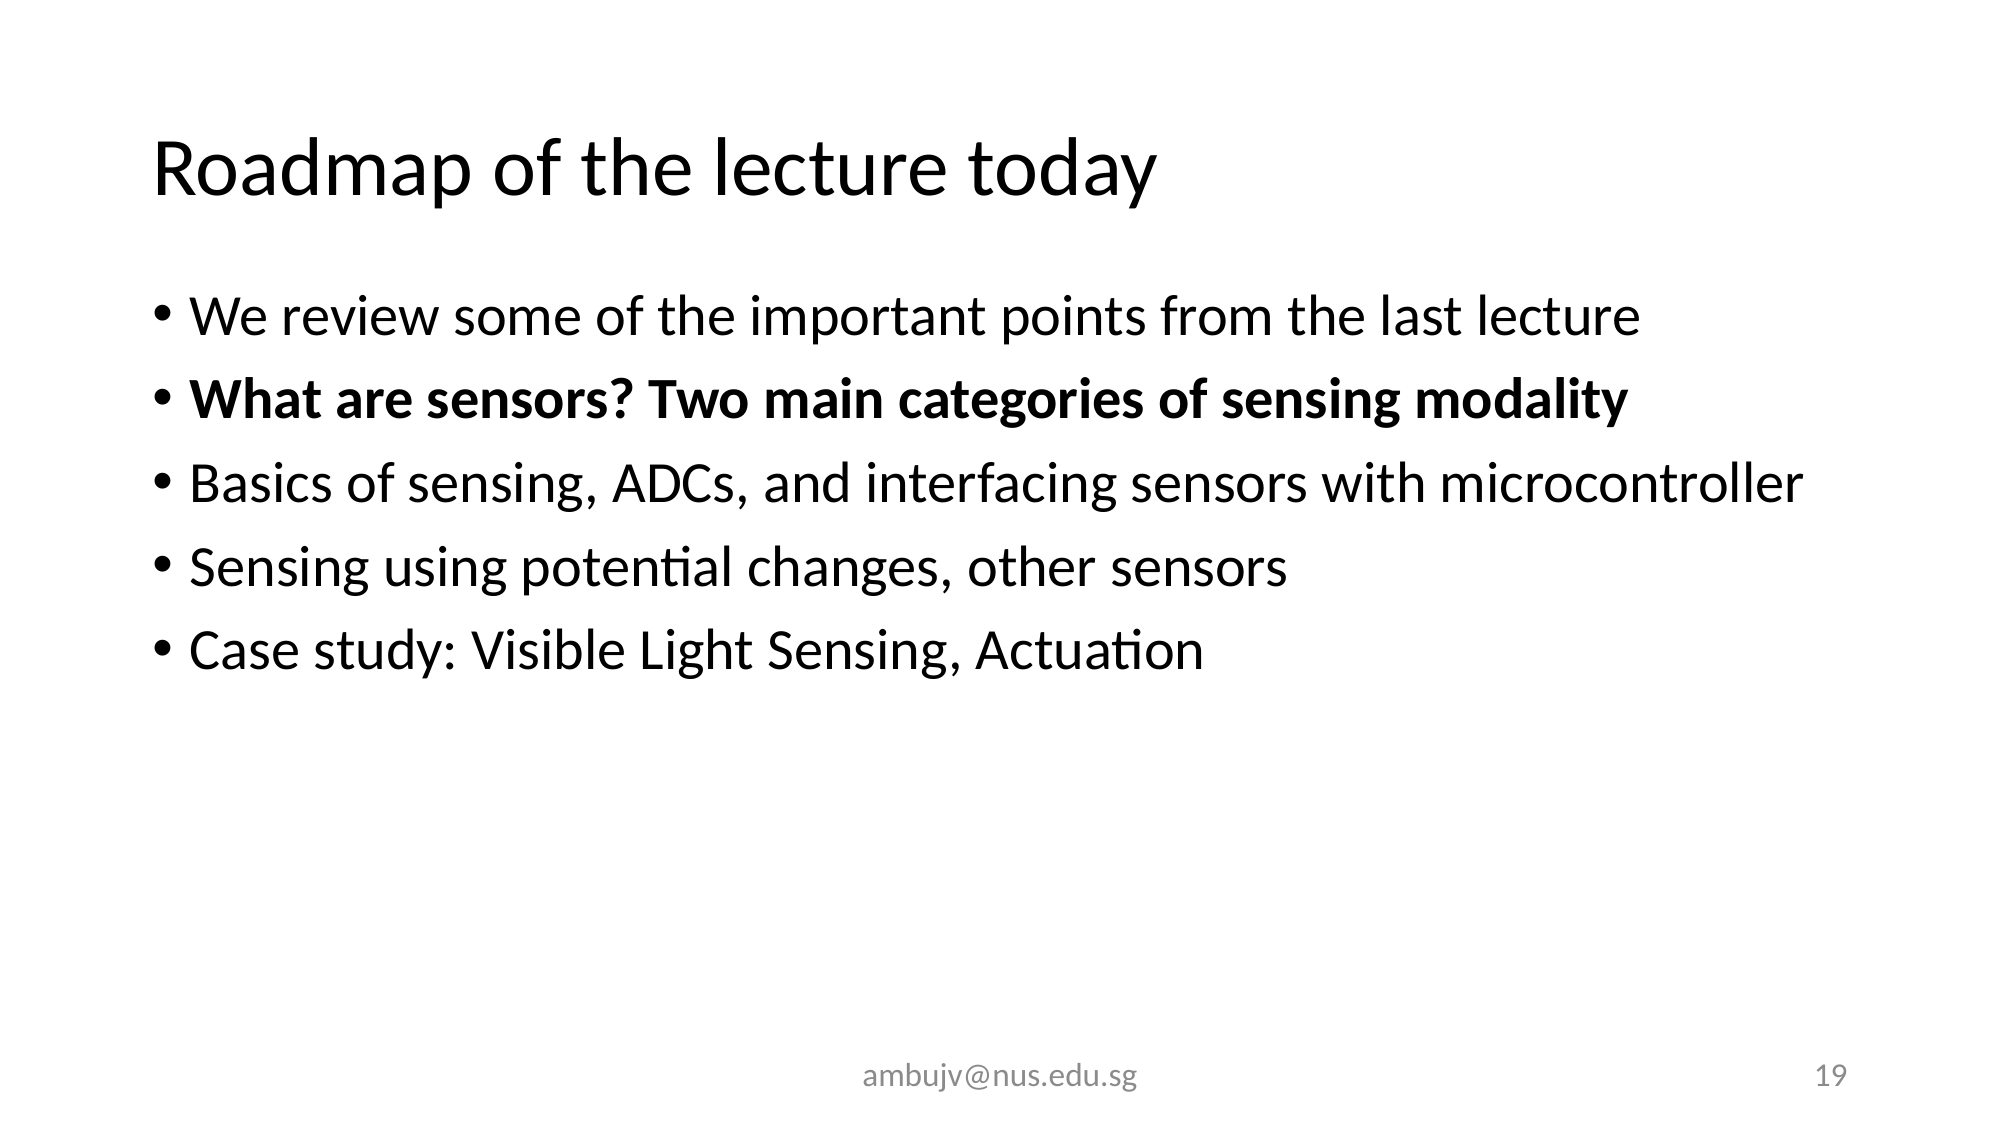

# Roadmap of the lecture today
We review some of the important points from the last lecture
What are sensors? Two main categories of sensing modality
Basics of sensing, ADCs, and interfacing sensors with microcontroller
Sensing using potential changes, other sensors
Case study: Visible Light Sensing, Actuation

ambujv@nus.edu.sg
19